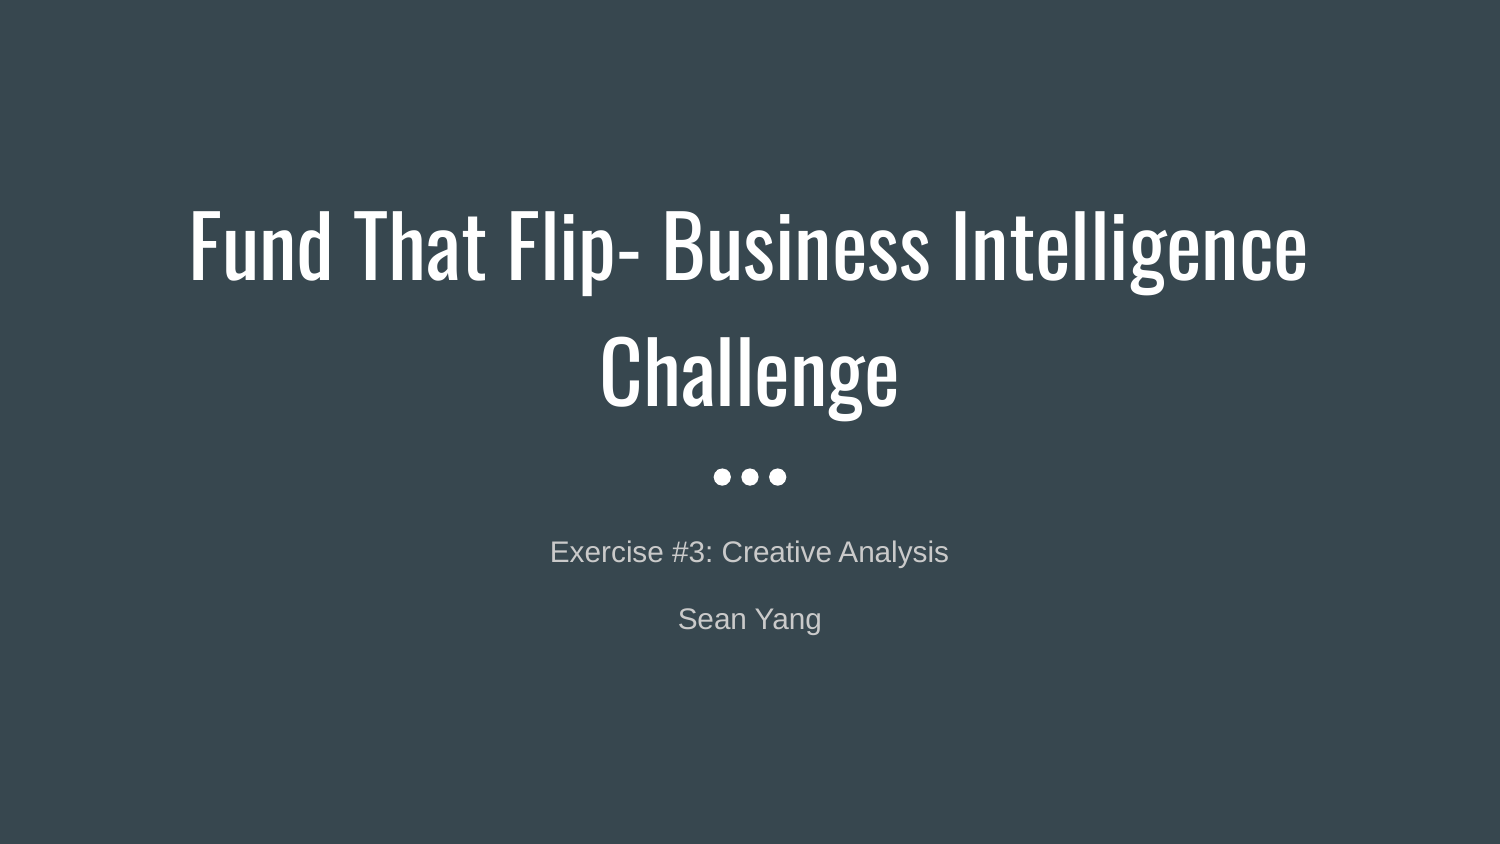

# Fund That Flip- Business Intelligence Challenge
Exercise #3: Creative Analysis

Sean Yang